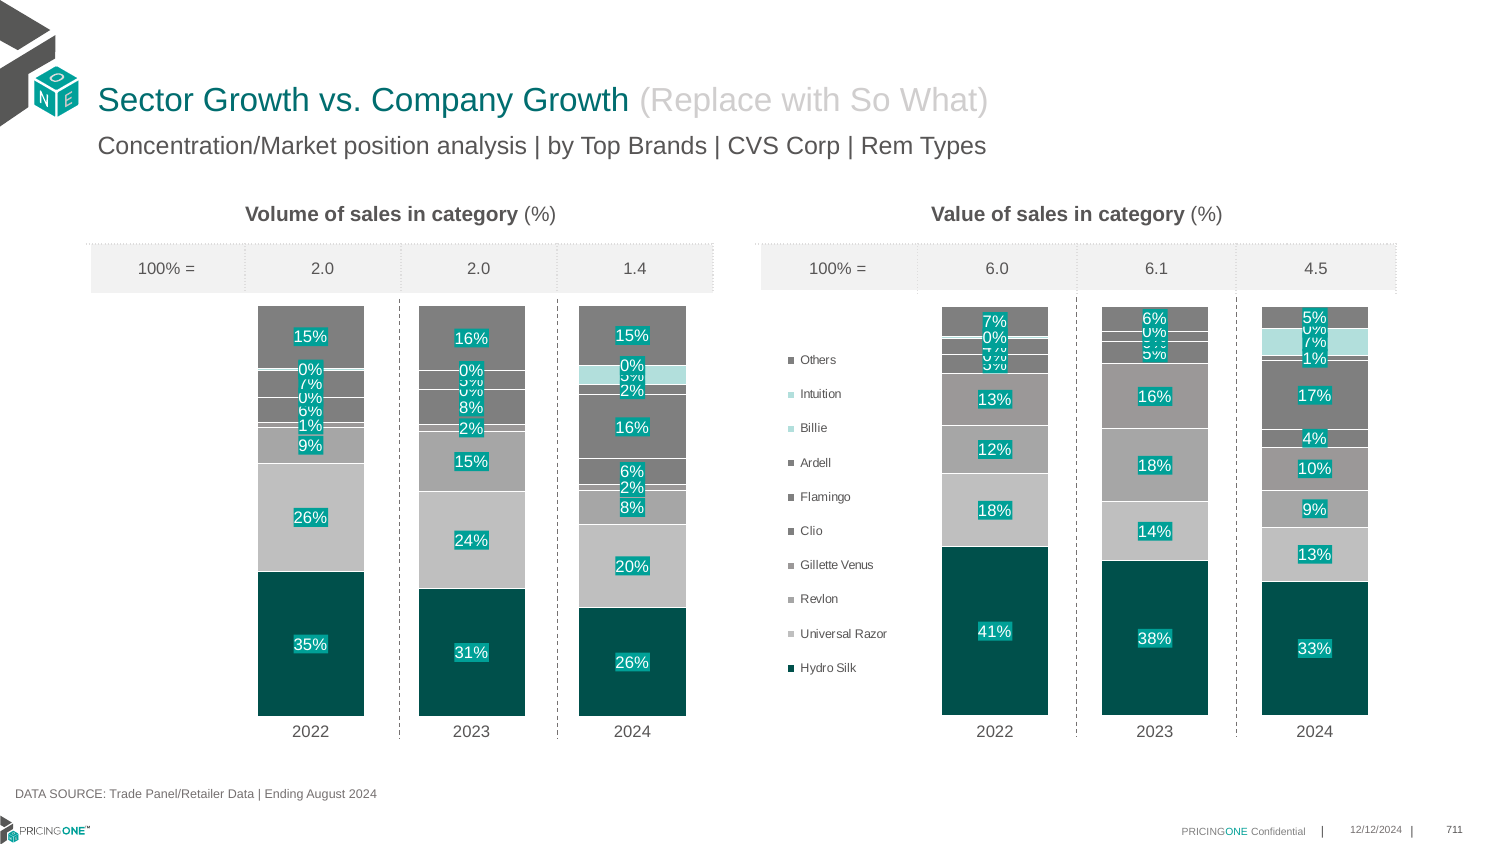

# Sector Growth vs. Company Growth (Replace with So What)
Concentration/Market position analysis | by Top Brands | CVS Corp | Rem Types
| Volume of sales in category (%) |  |  |  |
| --- | --- | --- | --- |
| 100% = | 2.0 | 2.0 | 1.4 |
| Value of sales in category (%) |  |  |  |
| --- | --- | --- | --- |
| 100% = | 6.0 | 6.1 | 4.5 |

### Chart

| Category | Hydro Silk | Universal Razor | Revlon | Gillette Venus | Clio | Flamingo | Ardell | Billie | Intuition | Others |
|---|---|---|---|---|---|---|---|---|---|---|
| 2022 | 0.35201603144902816 | 0.26434133922018843 | 0.08630529010272484 | 0.012642375519182451 | 0.06144454216519003 | 0.0 | 0.06582672734534709 | 0.0 | 0.004894235328607322 | 0.15252945886973168 |
| 2023 | 0.31051650368931205 | 0.23648587285827552 | 0.14584593971589593 | 0.018217477063611678 | 0.08345518794522001 | 0.0 | 0.04677125244772157 | 0.0 | 0.0002489813702750938 | 0.15845878490968815 |
| 2024 | 0.26443450865979873 | 0.20324901087652308 | 0.08085639893507975 | 0.016804988222562194 | 0.06093307430872925 | 0.15624873613937124 | 0.02410365260951483 | 0.04677504605682457 | 4.60219594476807e-05 | 0.1465485622321487 |

### Chart

| Category | Hydro Silk | Universal Razor | Revlon | Gillette Venus | Clio | Flamingo | Ardell | Billie | Intuition | Others |
|---|---|---|---|---|---|---|---|---|---|---|
| 2022 | 0.4130746566829664 | 0.1770167389528243 | 0.11936625139704425 | 0.12669773368653425 | 0.04509357393692178 | 0.0 | 0.039875948947863116 | 0.0 | 0.003992860022186615 | 0.07488223637365929 |
| 2023 | 0.378638649790402 | 0.1433300670469654 | 0.17857961268078082 | 0.15831540941747613 | 0.05342695784051035 | 0.0 | 0.02667989444880401 | 0.0 | 0.00019012226211338214 | 0.06083928651294791 |
| 2024 | 0.32786863564059204 | 0.13208550851211495 | 0.09029741740298448 | 0.10493515262267829 | 0.04403604983348786 | 0.16675334503790237 | 0.01391456860174636 | 0.06612894692952331 | 3.429773482515777e-05 | 0.05394607768414521 |
DATA SOURCE: Trade Panel/Retailer Data | Ending August 2024

12/12/2024
711